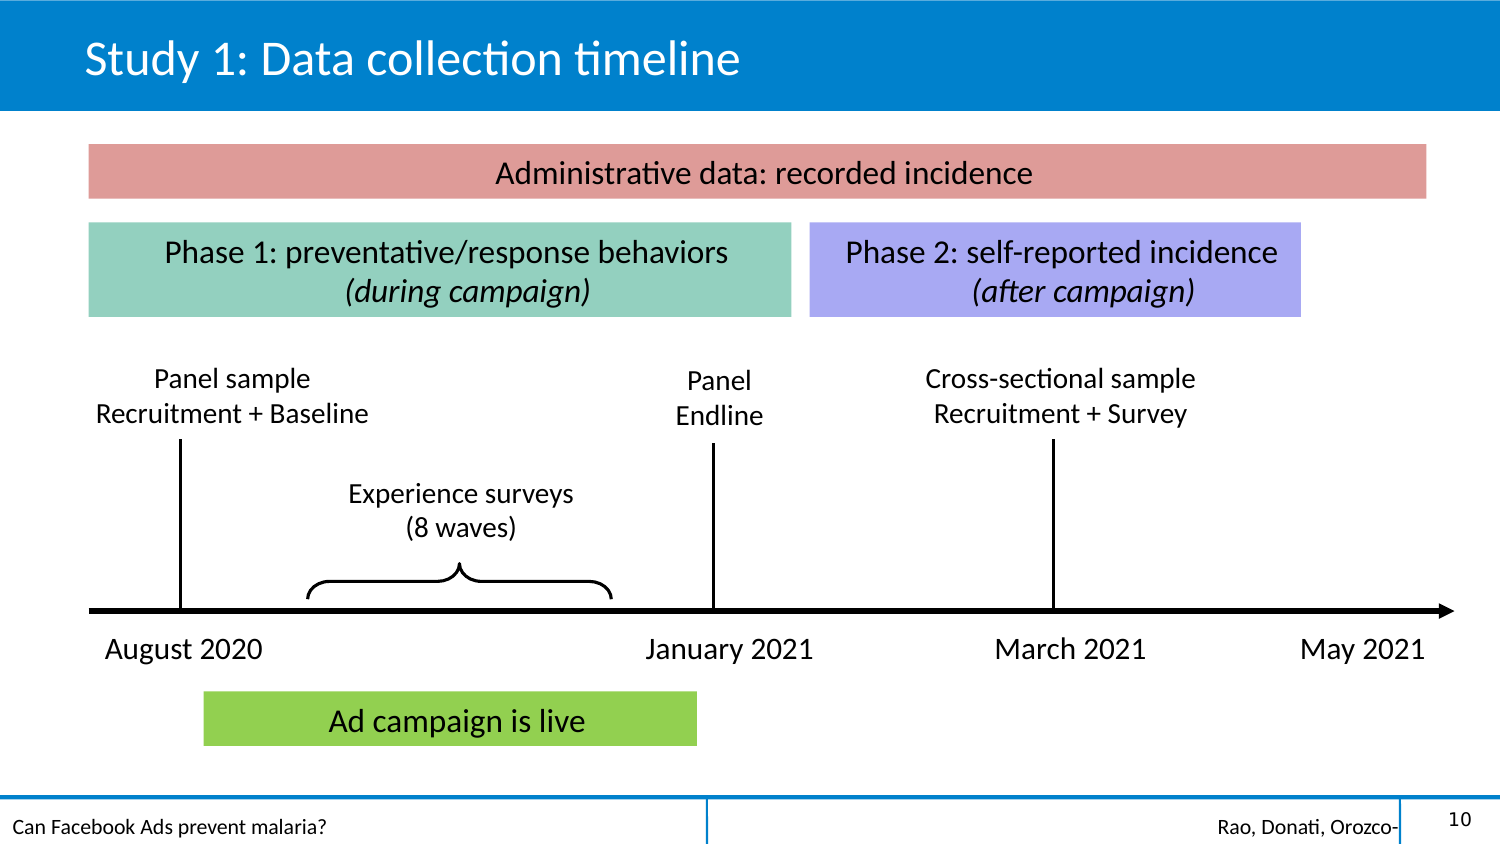

# Study 1: Data collection timeline
Administrative data: recorded incidence
Phase 1: preventative/response behaviors
(during campaign)
Phase 2: self-reported incidence
(after campaign)
Panel sample
Recruitment + Baseline
Cross-sectional sample
Recruitment + Survey
Panel
Endline

Experience surveys
(8 waves)
August 2020		             January 2021	                    March 2021                      May 2021
Ad campaign is live
10